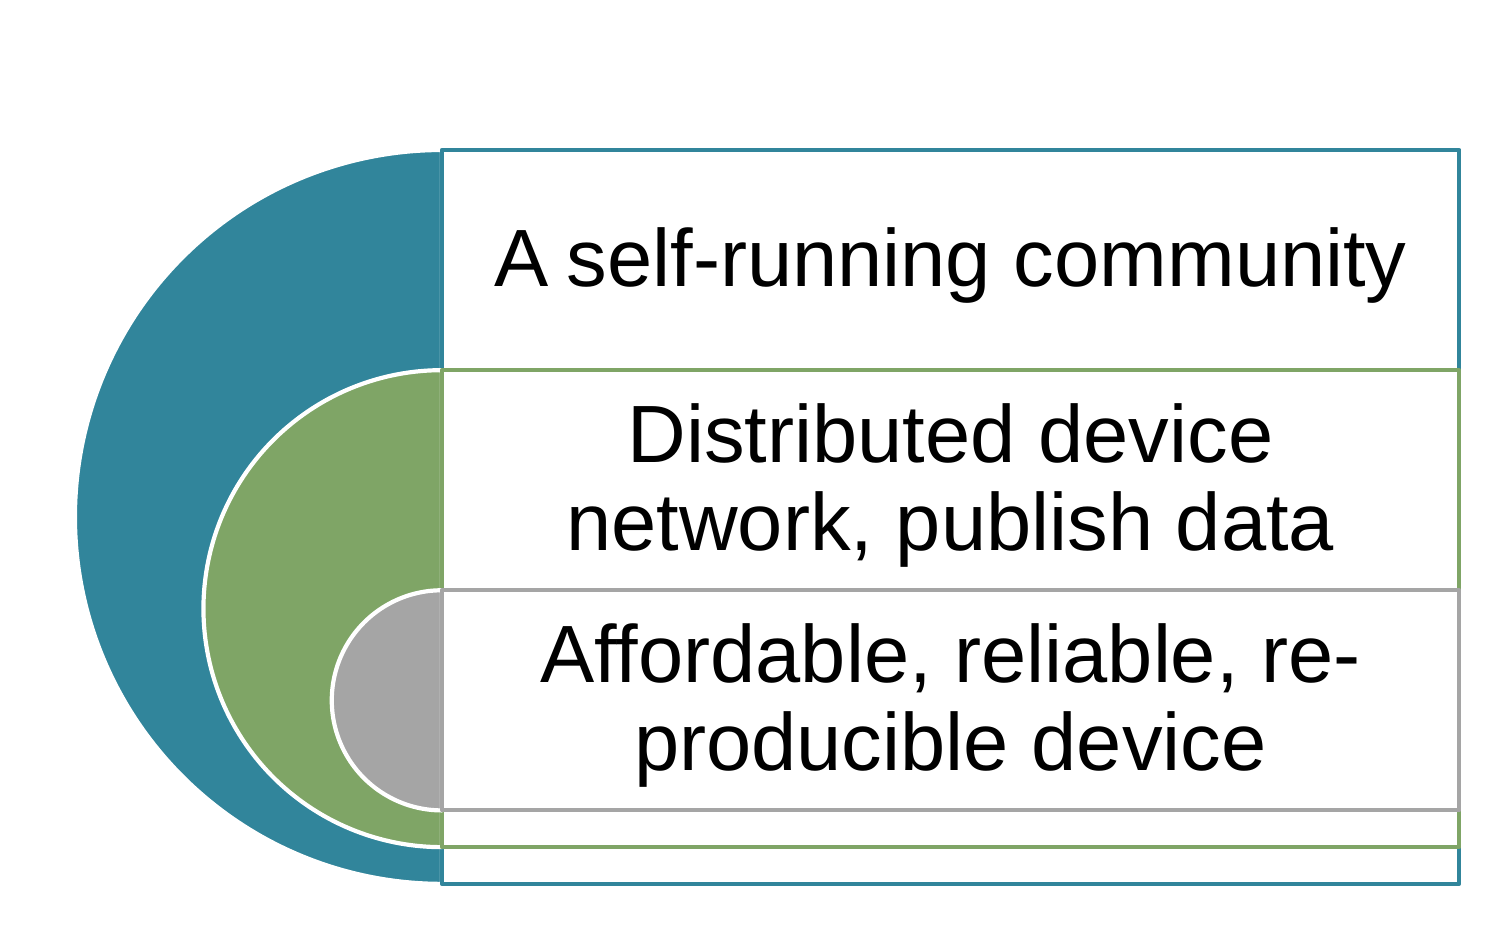

A self-running community
Distributed device network, publish data
Affordable, reliable, re-producible device